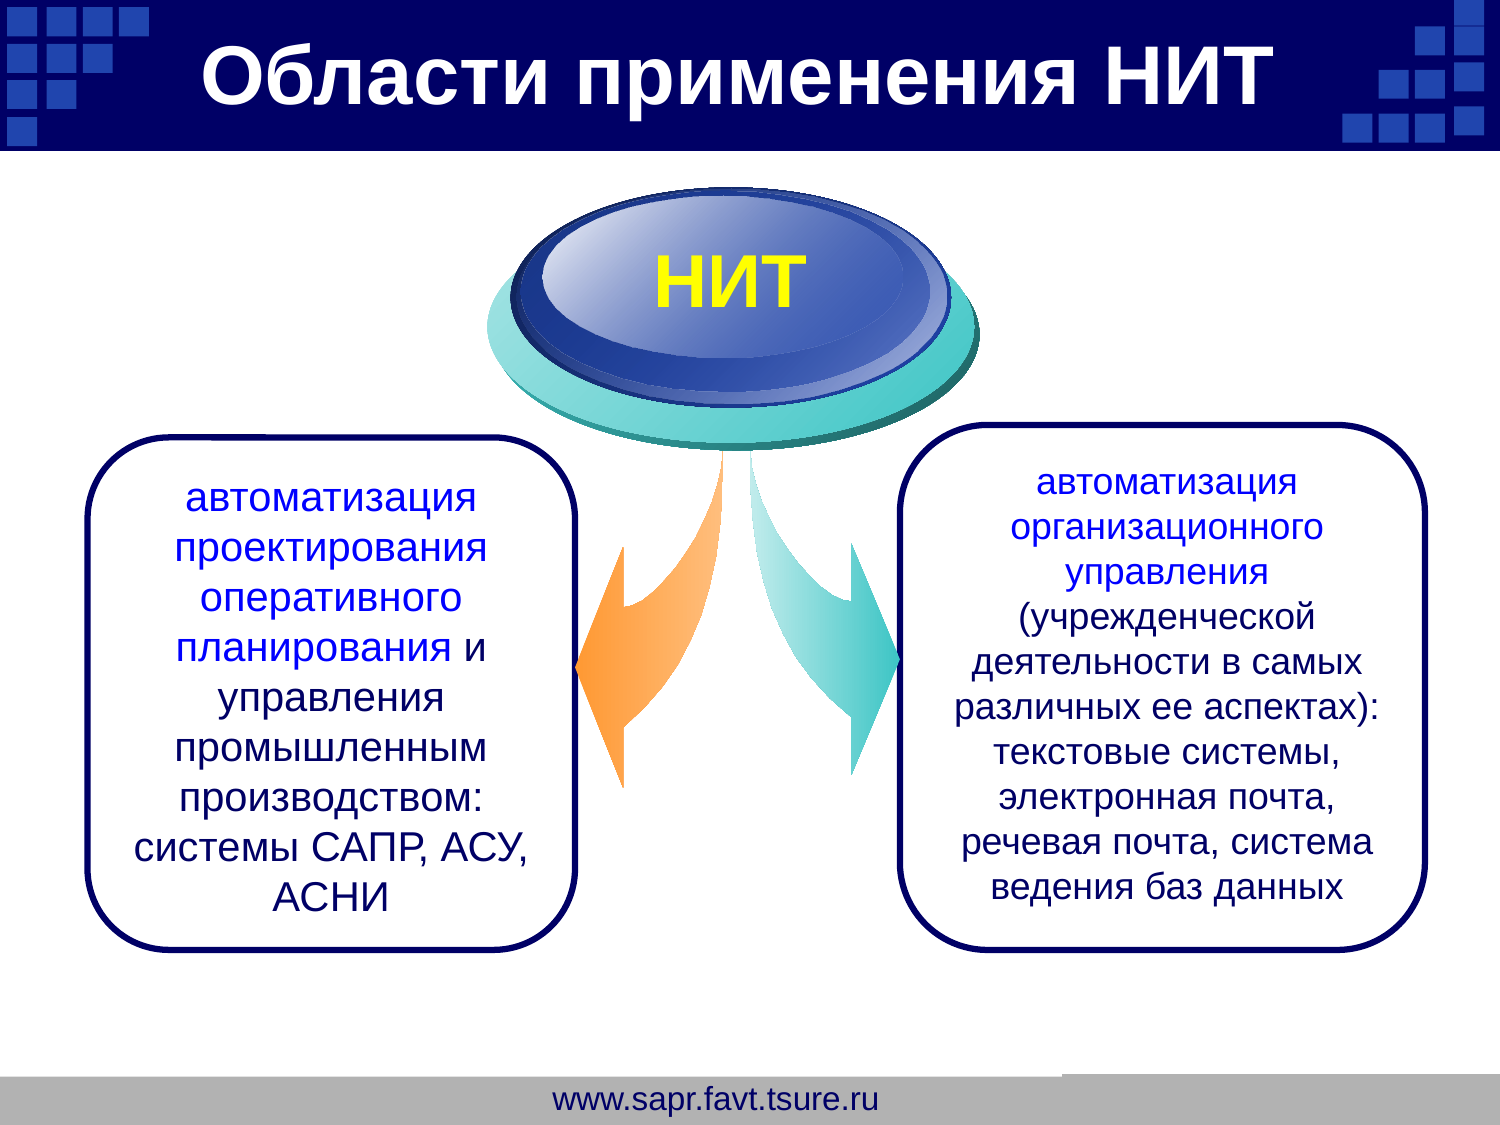

Области применения НИТ

НИТ

автоматизация организационного управления (учрежденческой деятельности в самых различных ее аспектах): текстовые системы, электронная почта, речевая почта, система ведения баз данных
автоматизация проектирования оперативного планирования и управления промышленным производством: системы САПР, АСУ, АСНИ

www.sapr.favt.tsure.ru

Company  Logo